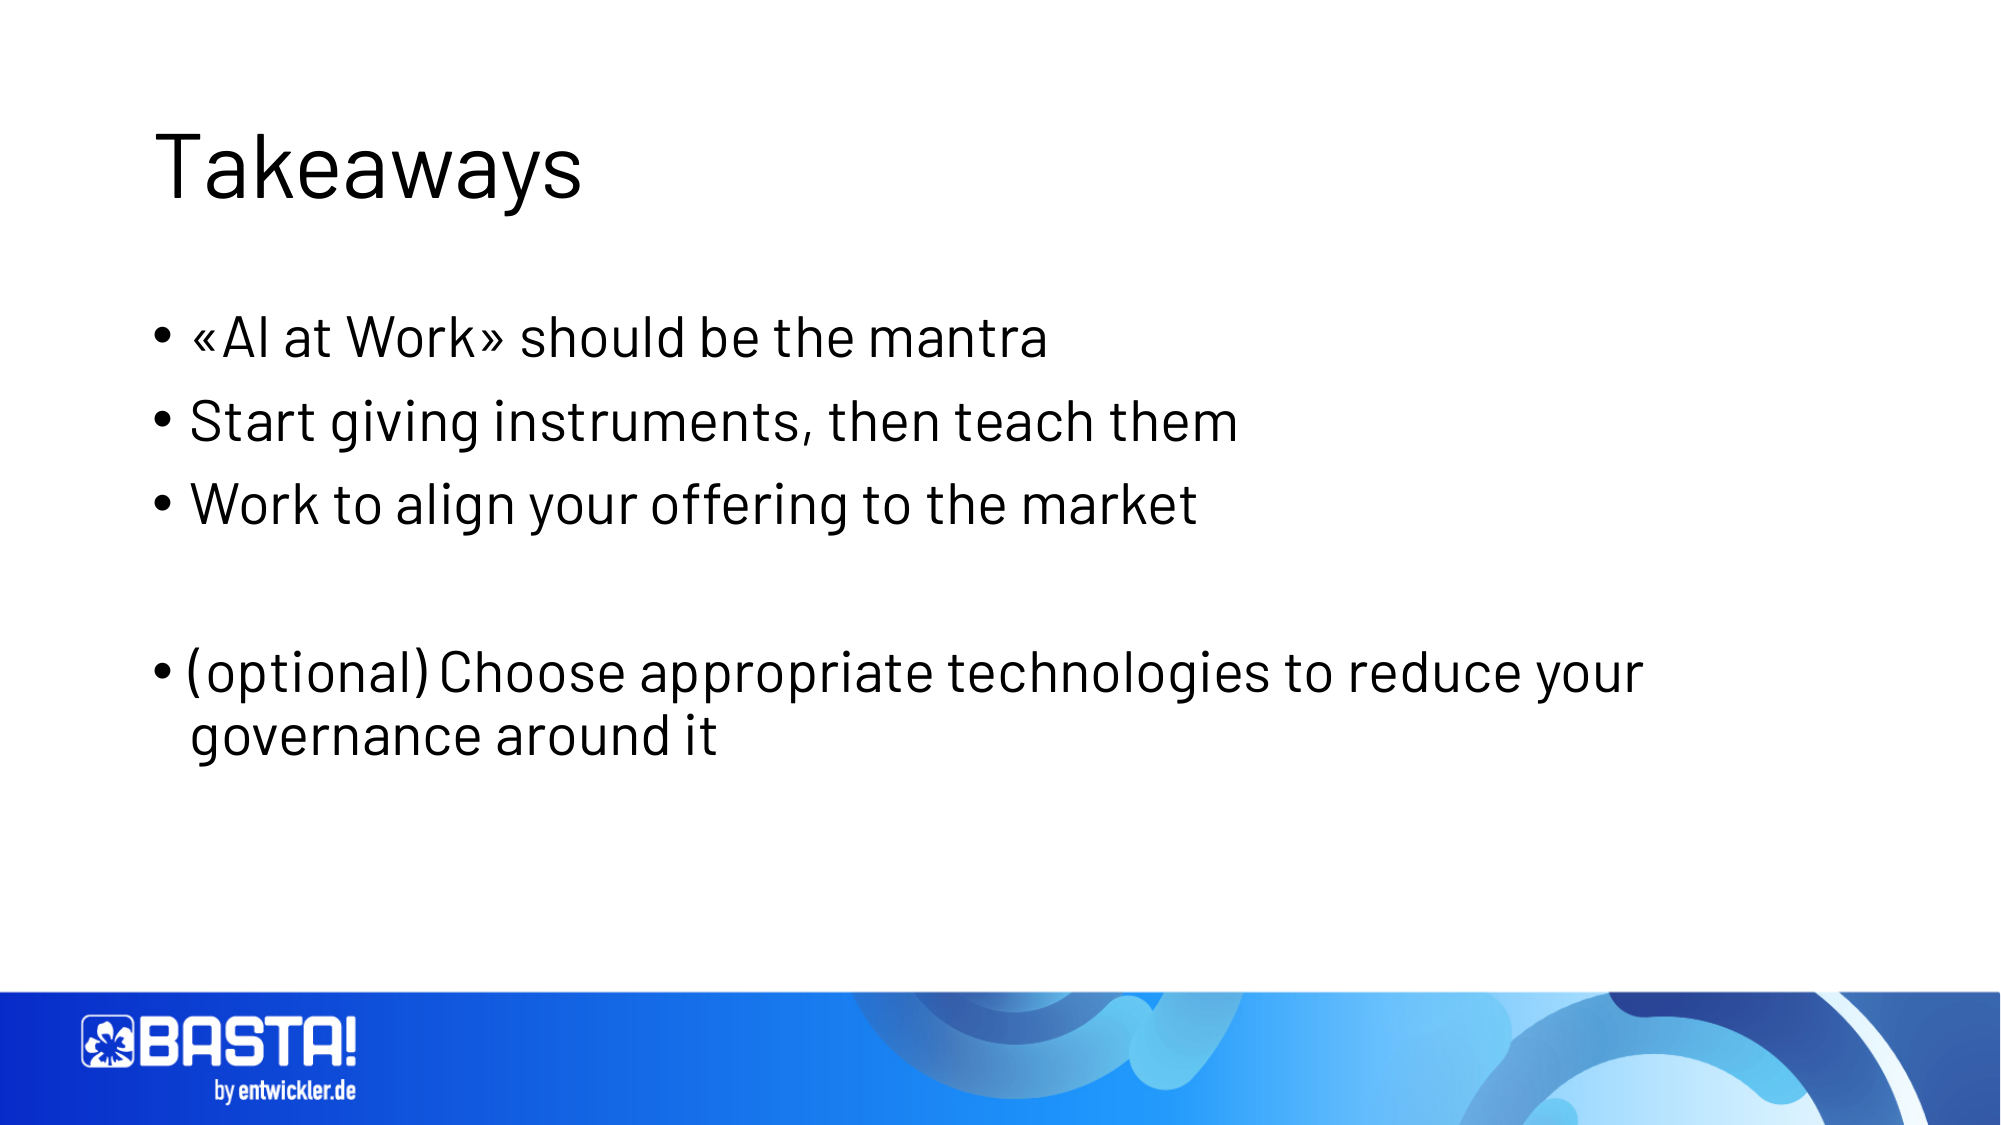

# Takeaways
«AI at Work» should be the mantra
Start giving instruments, then teach them
Work to align your offering to the market

(optional) Choose appropriate technologies to reduce your governance around it